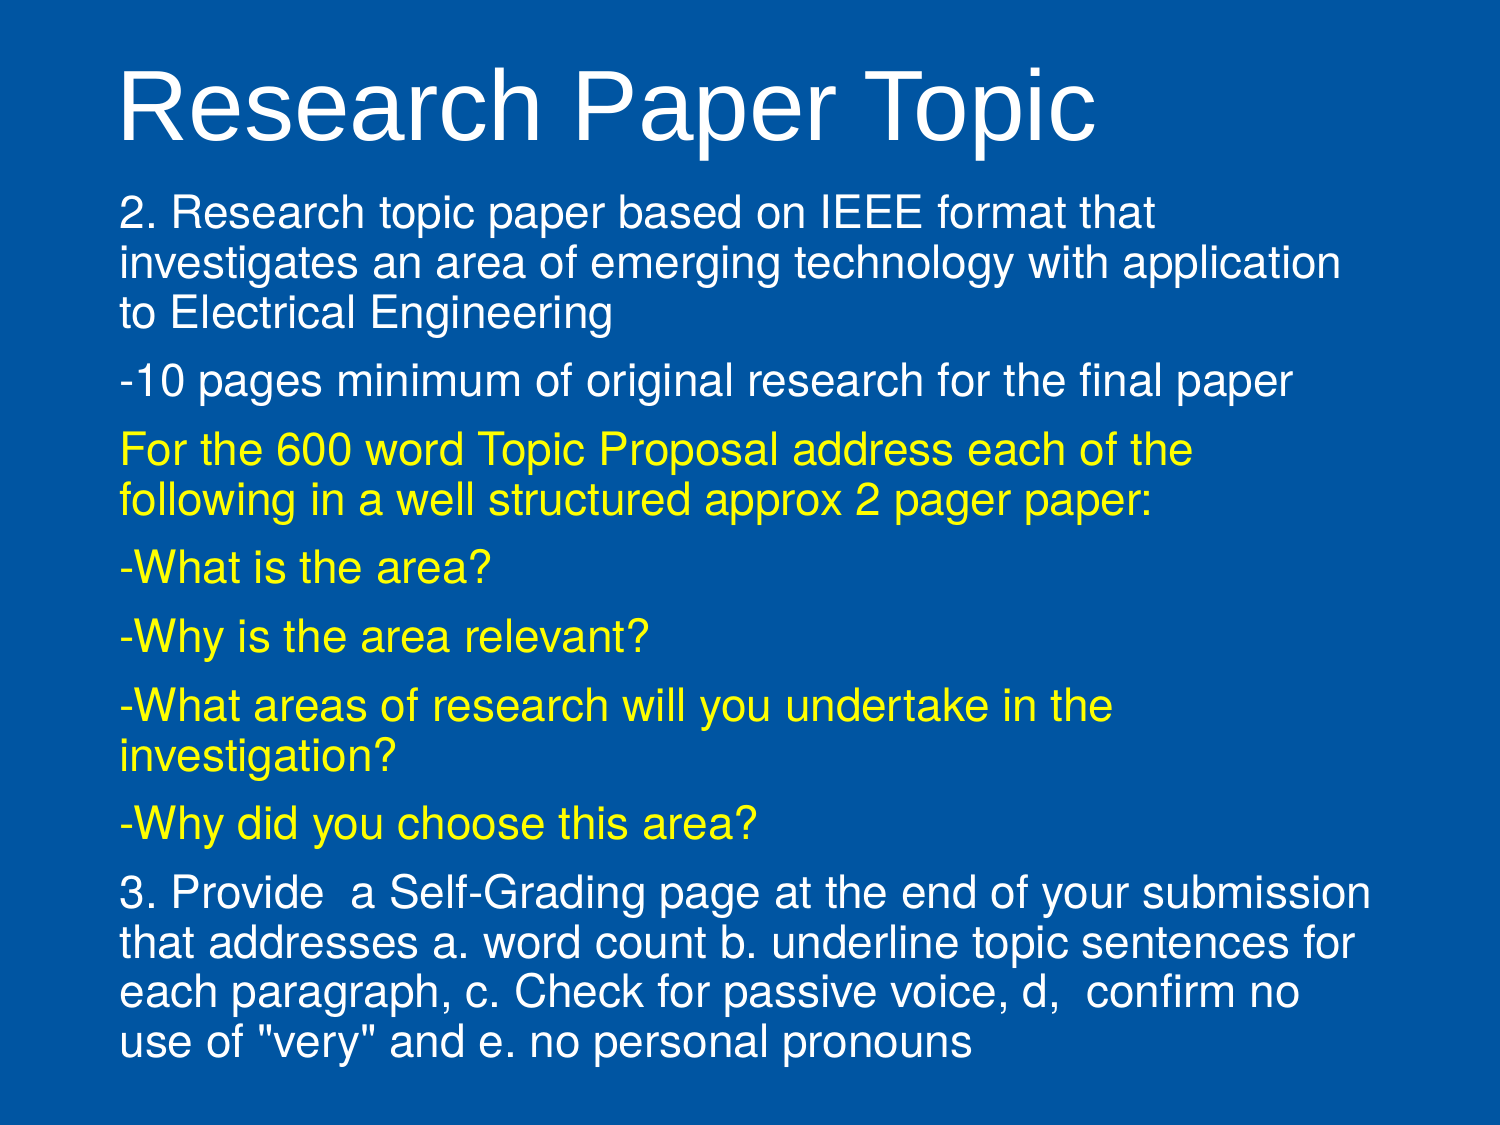

# Research Paper Topic
2. Research topic paper based on IEEE format that investigates an area of emerging technology with application to Electrical Engineering
-10 pages minimum of original research for the final paper
For the 600 word Topic Proposal address each of the following in a well structured approx 2 pager paper:
-What is the area?
-Why is the area relevant?
-What areas of research will you undertake in the investigation?
-Why did you choose this area?
3. Provide  a Self-Grading page at the end of your submission that addresses a. word count b. underline topic sentences for each paragraph, c. Check for passive voice, d,  confirm no use of "very" and e. no personal pronouns